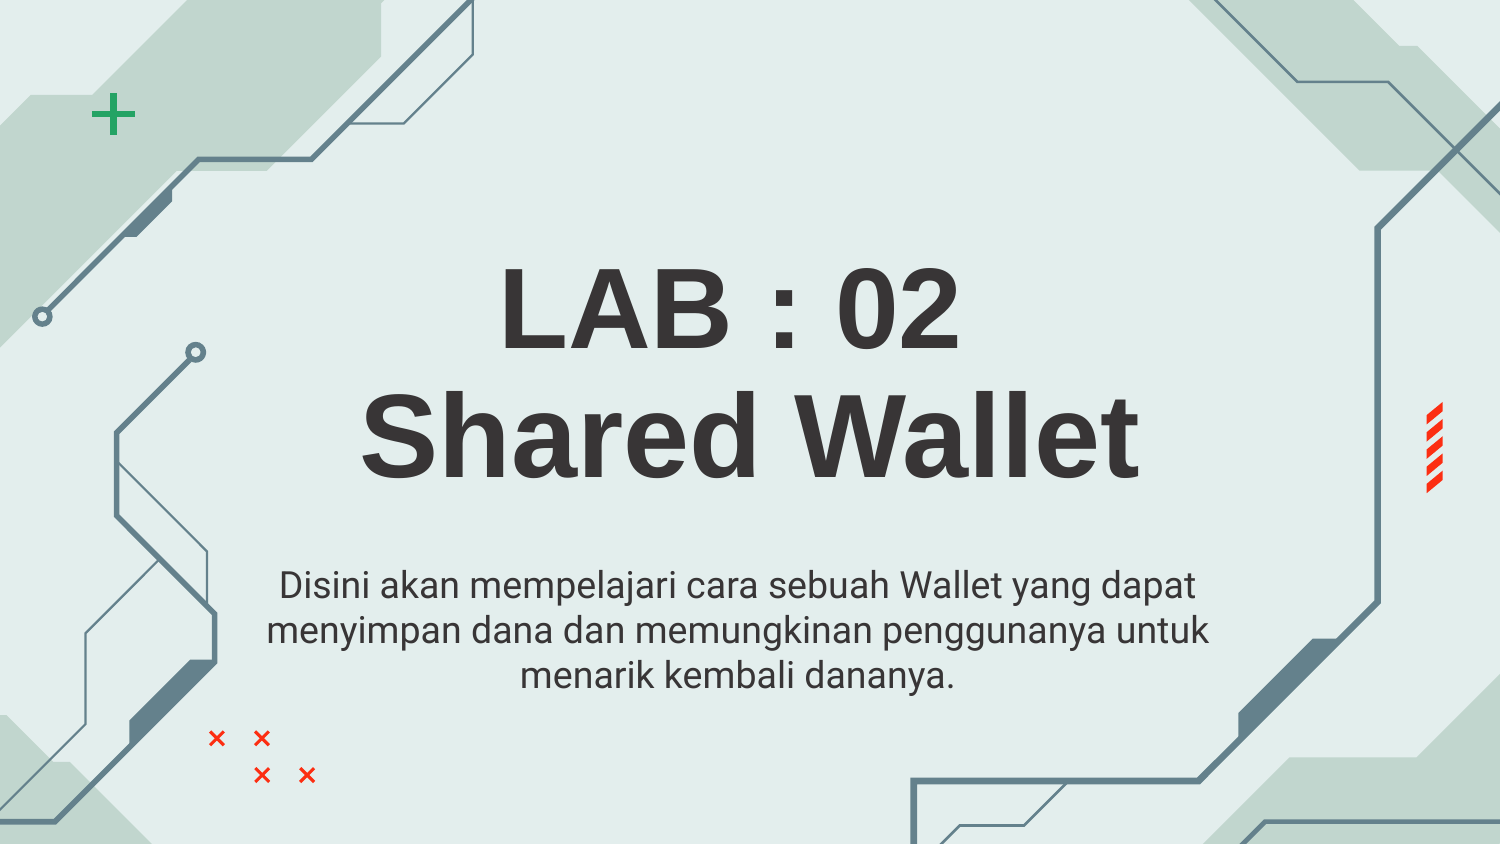

LAB : 02
# Shared Wallet
Disini akan mempelajari cara sebuah Wallet yang dapat menyimpan dana dan memungkinan penggunanya untuk menarik kembali dananya.